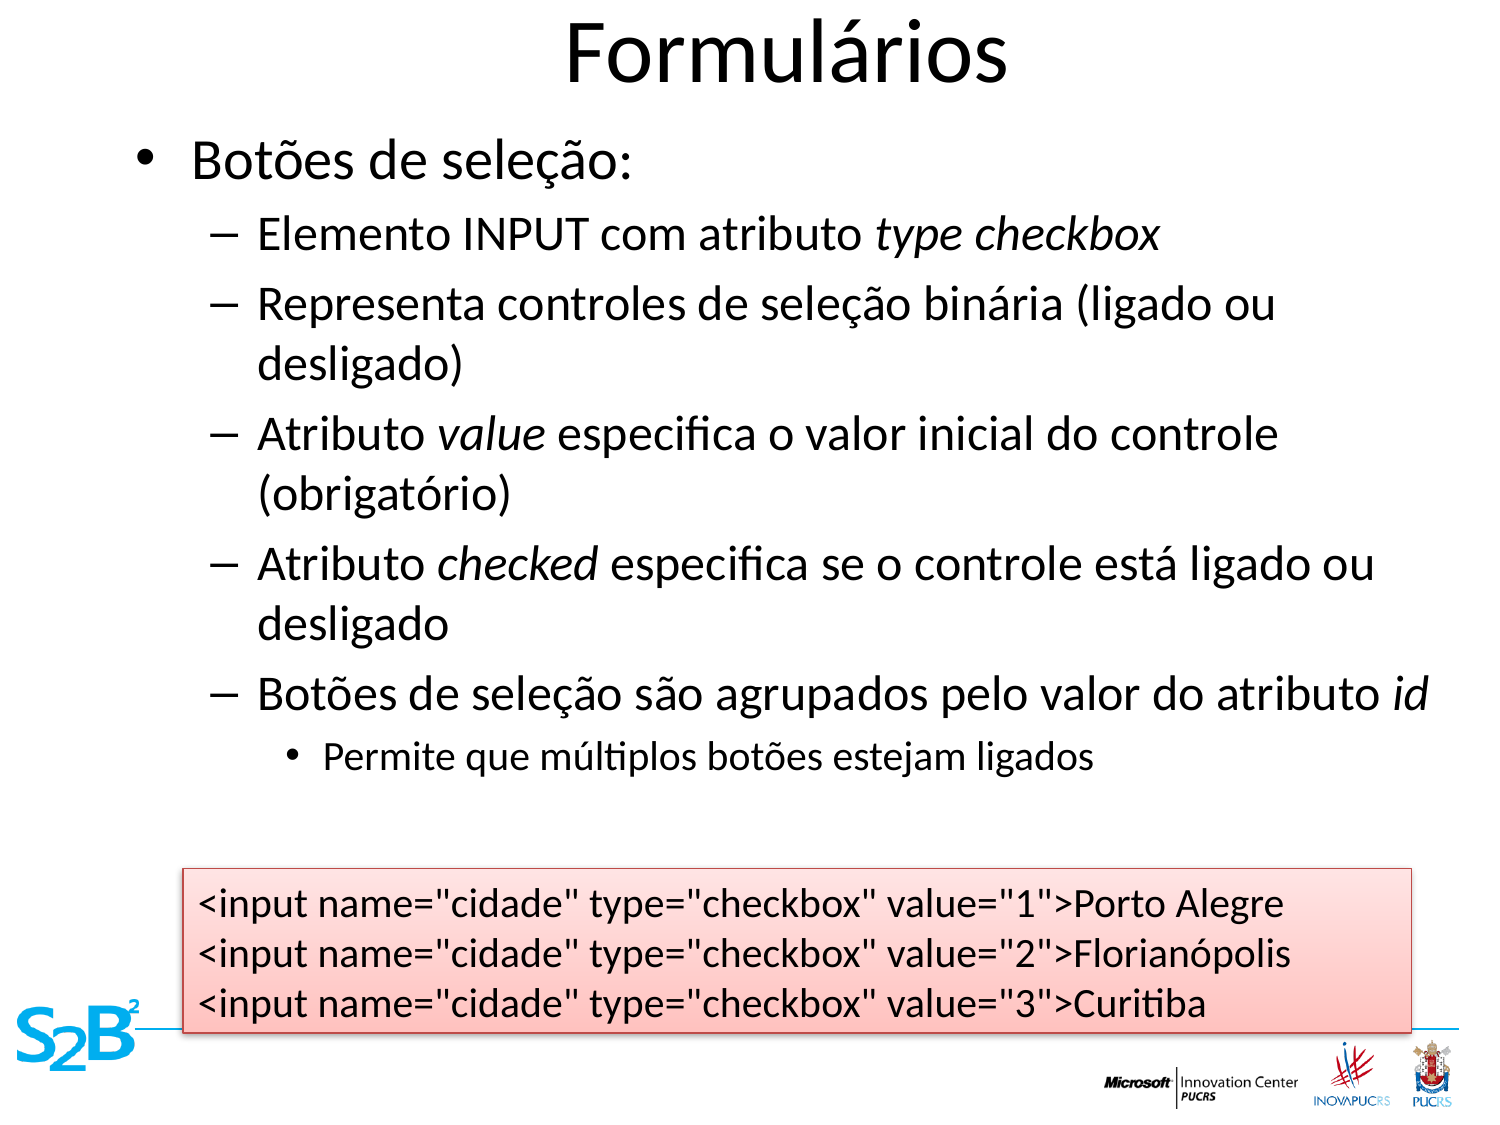

# Formulários
Botões de seleção:
Elemento INPUT com atributo type checkbox
Representa controles de seleção binária (ligado ou desligado)
Atributo value especifica o valor inicial do controle (obrigatório)
Atributo checked especifica se o controle está ligado ou desligado
Botões de seleção são agrupados pelo valor do atributo id
Permite que múltiplos botões estejam ligados
<input name="cidade" type="checkbox" value="1">Porto Alegre
<input name="cidade" type="checkbox" value="2">Florianópolis
<input name="cidade" type="checkbox" value="3">Curitiba